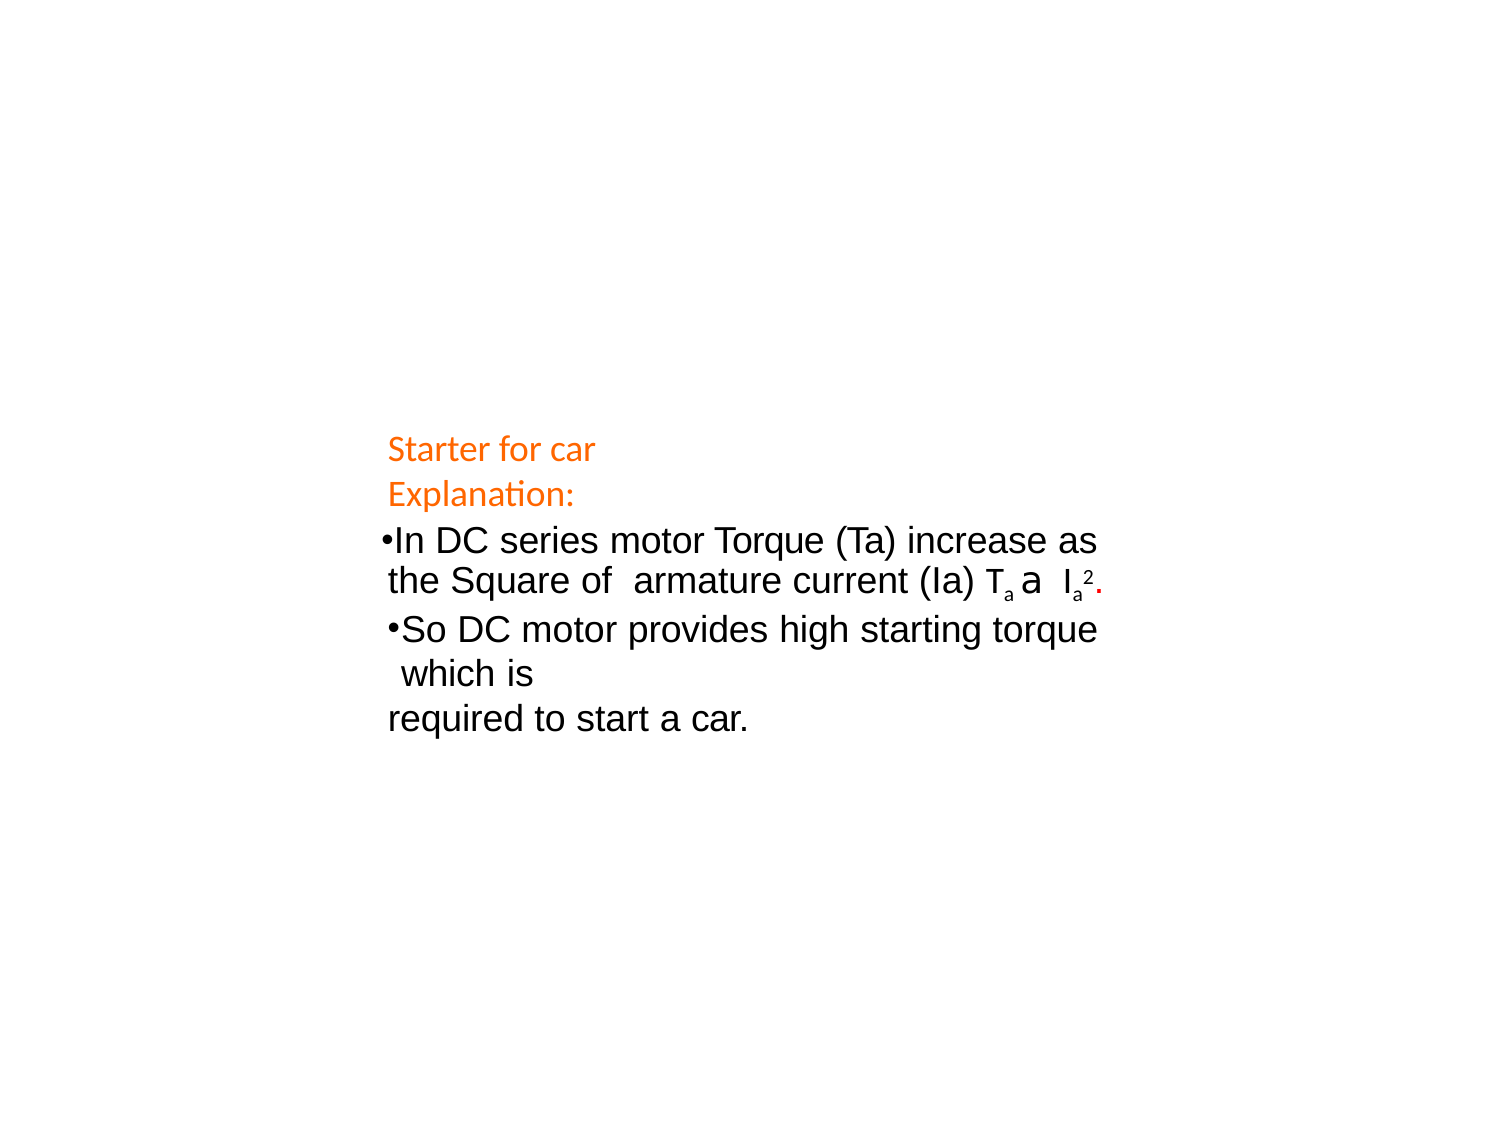

Starter for car
Explanation:
In DC series motor Torque (Ta) increase as the Square of  armature current (Ia) Ta 𝖺 Ia2.
So DC motor provides high starting torque which is
required to start a car.